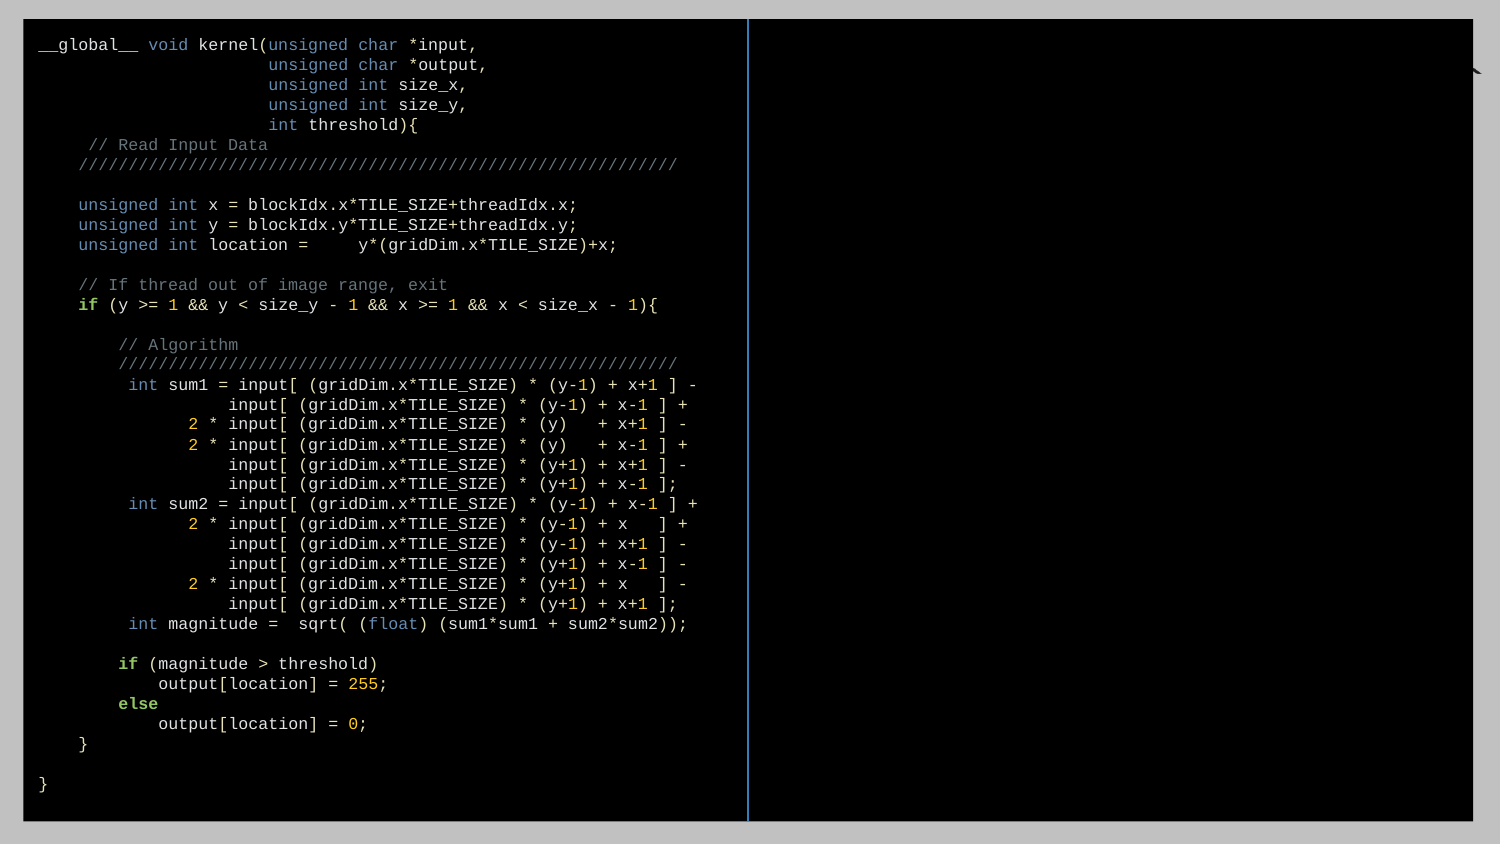

#
__global__ void kernel(unsigned char *input,
                       unsigned char *output,
                       unsigned int size_x,
                       unsigned int size_y,
                       int threshold){
     // Read Input Data
    ////////////////////////////////////////////////////////////

    unsigned int x = blockIdx.x*TILE_SIZE+threadIdx.x;
    unsigned int y = blockIdx.y*TILE_SIZE+threadIdx.y;
    unsigned int location =     y*(gridDim.x*TILE_SIZE)+x;

    // If thread out of image range, exit
    if (y >= 1 && y < size_y - 1 && x >= 1 && x < size_x - 1){

        // Algorithm
        ////////////////////////////////////////////////////////
         int sum1 = input[ (gridDim.x*TILE_SIZE) * (y-1) + x+1 ] -
                   input[ (gridDim.x*TILE_SIZE) * (y-1) + x-1 ] +
               2 * input[ (gridDim.x*TILE_SIZE) * (y)   + x+1 ] -
               2 * input[ (gridDim.x*TILE_SIZE) * (y)   + x-1 ] +
                   input[ (gridDim.x*TILE_SIZE) * (y+1) + x+1 ] -
                   input[ (gridDim.x*TILE_SIZE) * (y+1) + x-1 ];
         int sum2 = input[ (gridDim.x*TILE_SIZE) * (y-1) + x-1 ] +
               2 * input[ (gridDim.x*TILE_SIZE) * (y-1) + x   ] +
                   input[ (gridDim.x*TILE_SIZE) * (y-1) + x+1 ] -
                   input[ (gridDim.x*TILE_SIZE) * (y+1) + x-1 ] -
               2 * input[ (gridDim.x*TILE_SIZE) * (y+1) + x   ] -
                   input[ (gridDim.x*TILE_SIZE) * (y+1) + x+1 ];
         int magnitude =  sqrt( (float) (sum1*sum1 + sum2*sum2));

        if (magnitude > threshold)
            output[location] = 255;
        else
            output[location] = 0;
    }

}